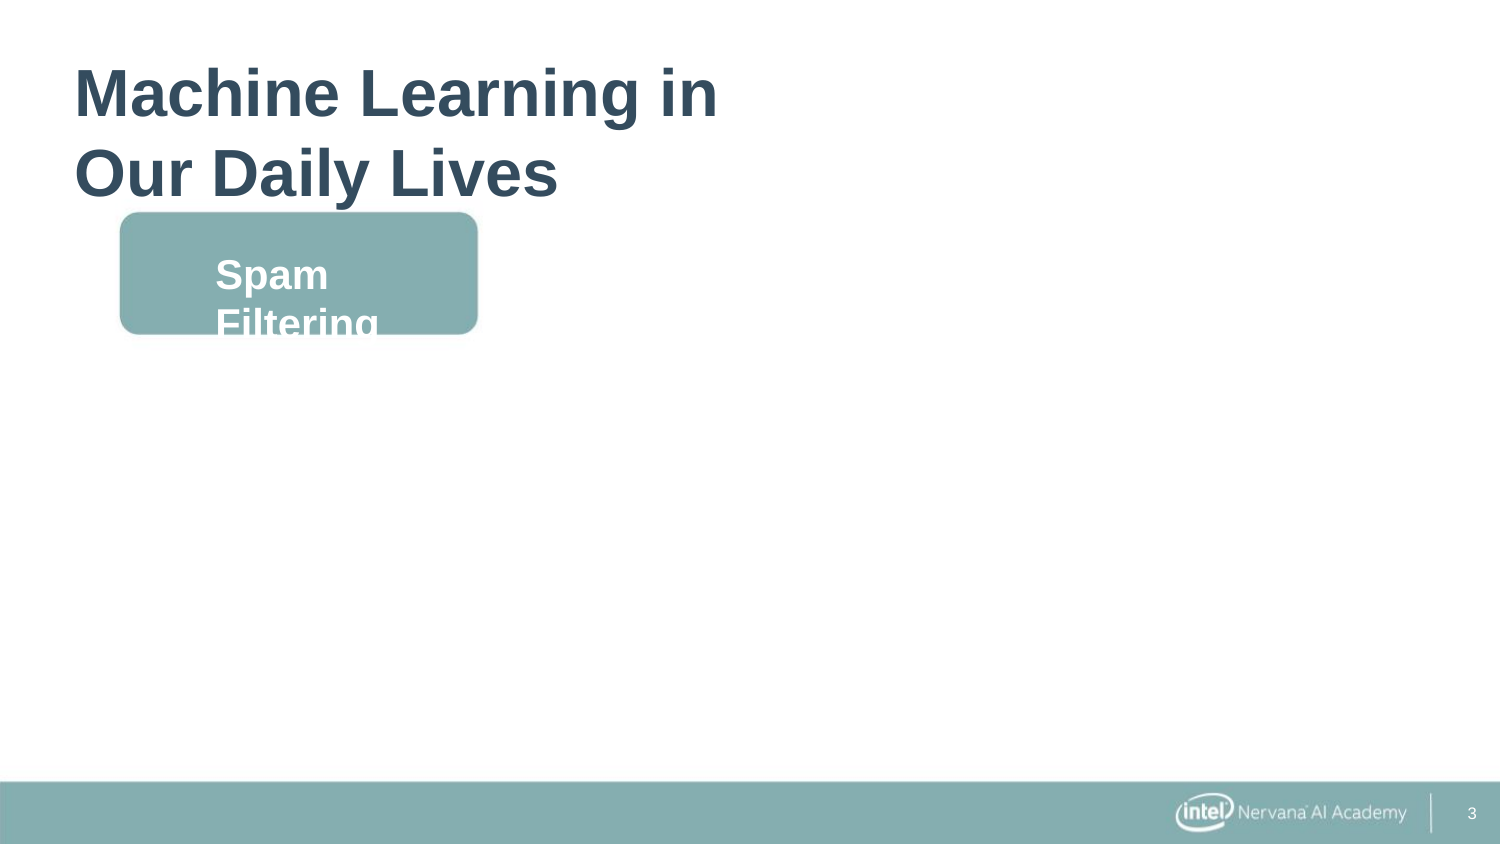

Machine Learning in Our Daily Lives
Spam Filtering
3